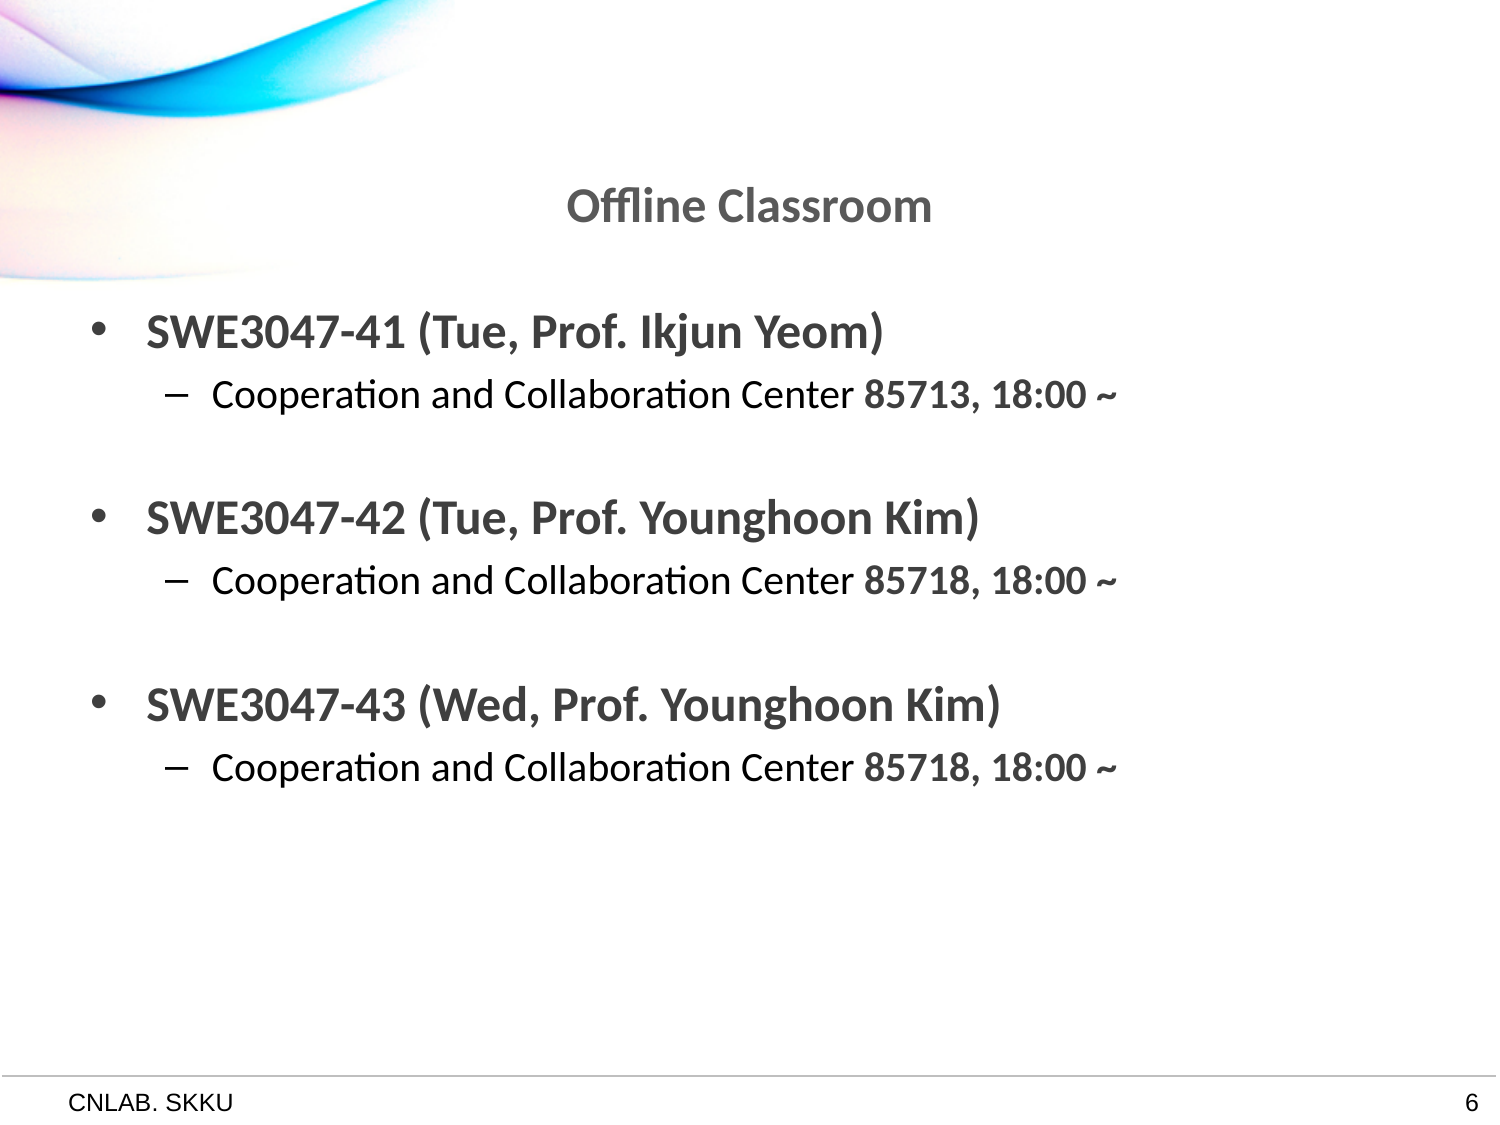

# Offline Classroom
SWE3047-41 (Tue, Prof. Ikjun Yeom)
Cooperation and Collaboration Center 85713, 18:00 ~

SWE3047-42 (Tue, Prof. Younghoon Kim)
Cooperation and Collaboration Center 85718, 18:00 ~

SWE3047-43 (Wed, Prof. Younghoon Kim)
Cooperation and Collaboration Center 85718, 18:00 ~

6